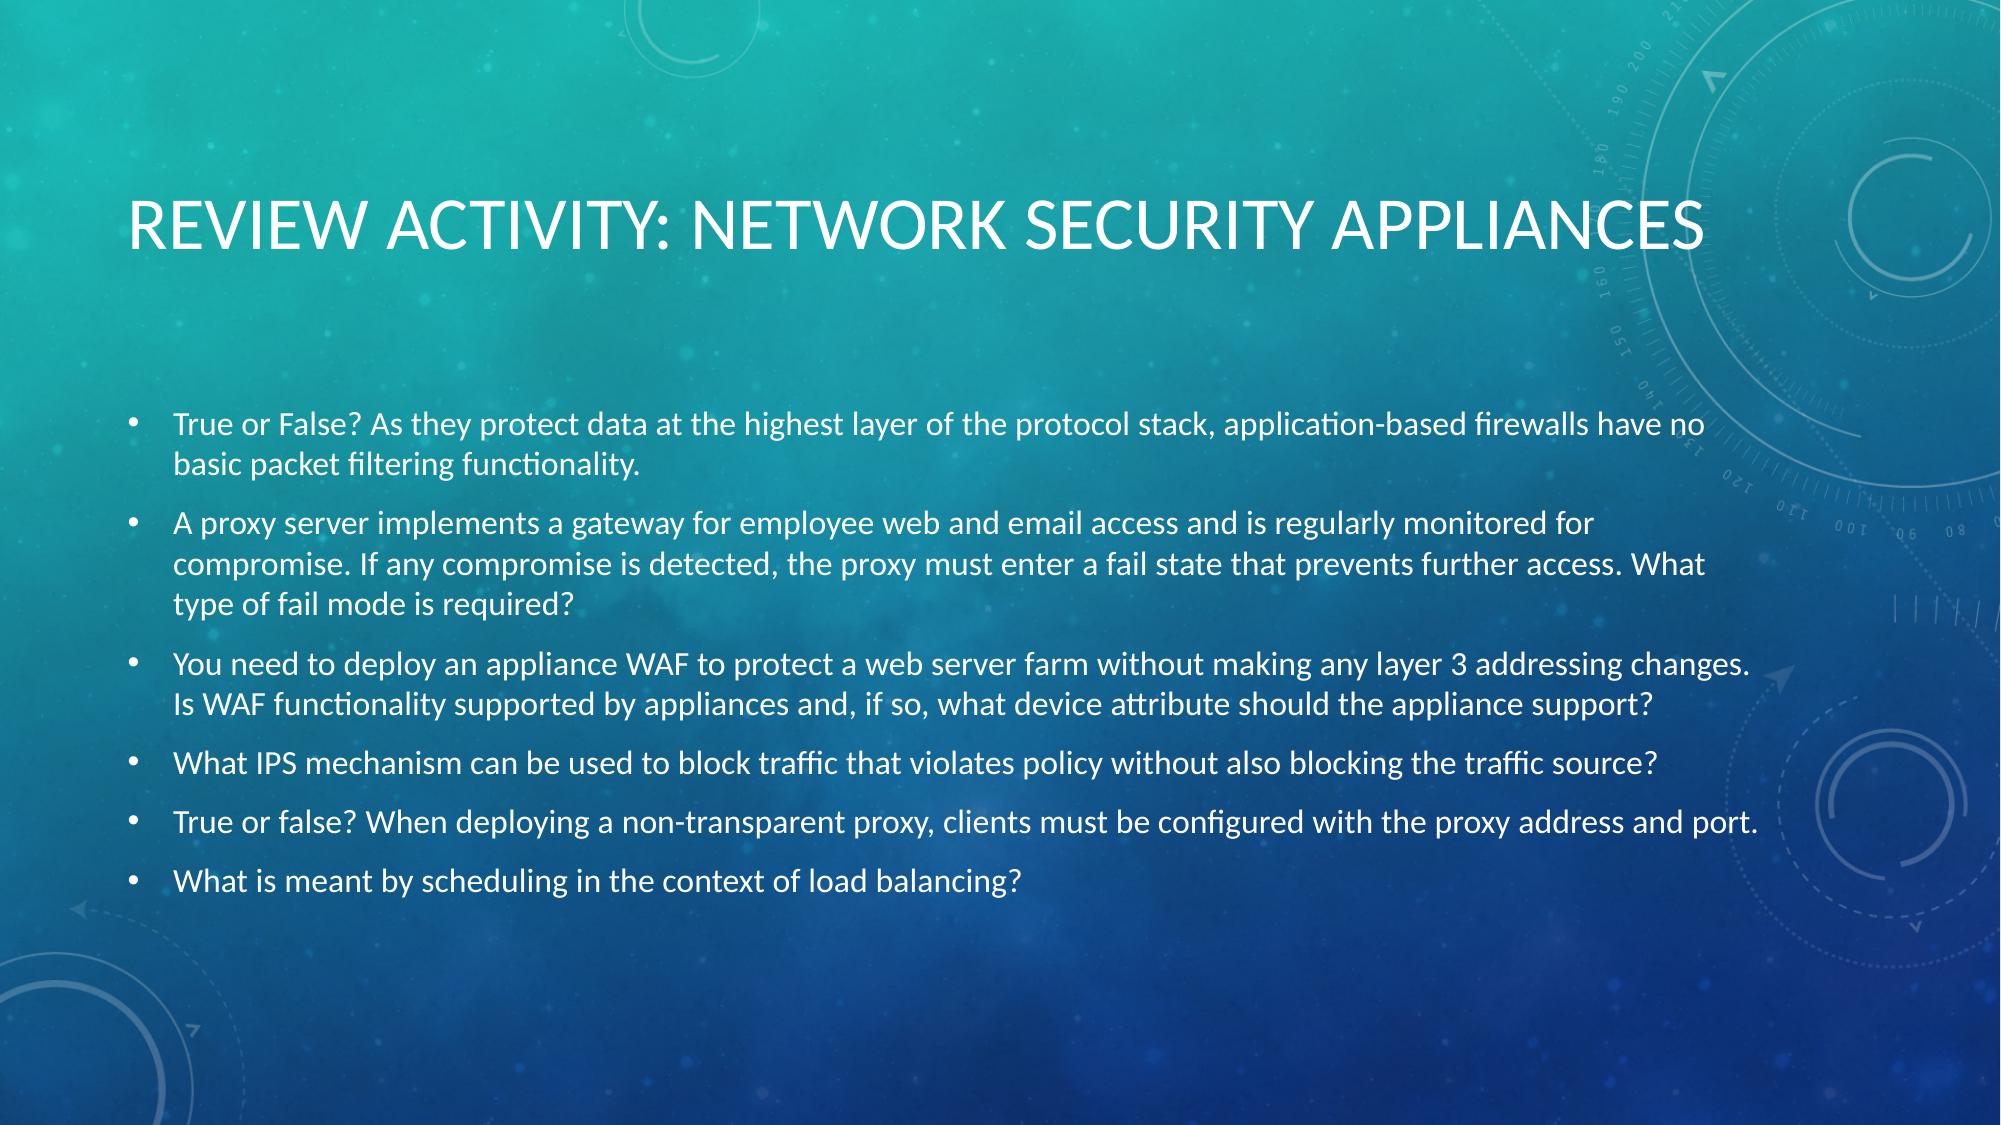

# Review Activity: Network Security Appliances
True or False? As they protect data at the highest layer of the protocol stack, application-based firewalls have no basic packet filtering functionality.
A proxy server implements a gateway for employee web and email access and is regularly monitored for compromise. If any compromise is detected, the proxy must enter a fail state that prevents further access. What type of fail mode is required?
You need to deploy an appliance WAF to protect a web server farm without making any layer 3 addressing changes. Is WAF functionality supported by appliances and, if so, what device attribute should the appliance support?
What IPS mechanism can be used to block traffic that violates policy without also blocking the traffic source?
True or false? When deploying a non-transparent proxy, clients must be configured with the proxy address and port.
What is meant by scheduling in the context of load balancing?